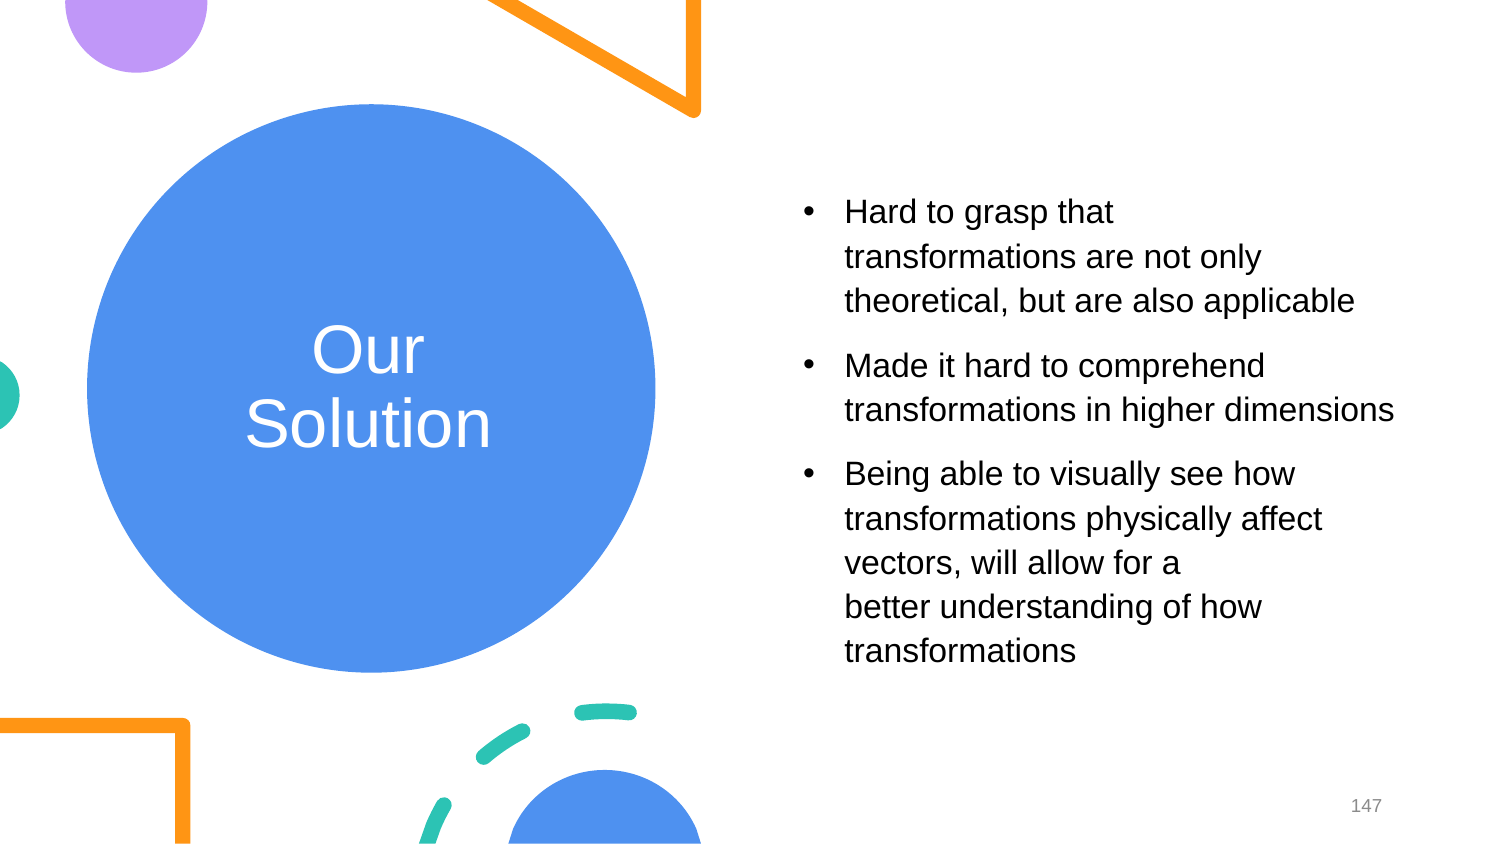

# Our Solution
Hard to grasp that transformations are not only theoretical, but are also applicable
Made it hard to comprehend transformations in higher dimensions
Being able to visually see how transformations physically affect vectors, will allow for a better understanding of how transformations

147